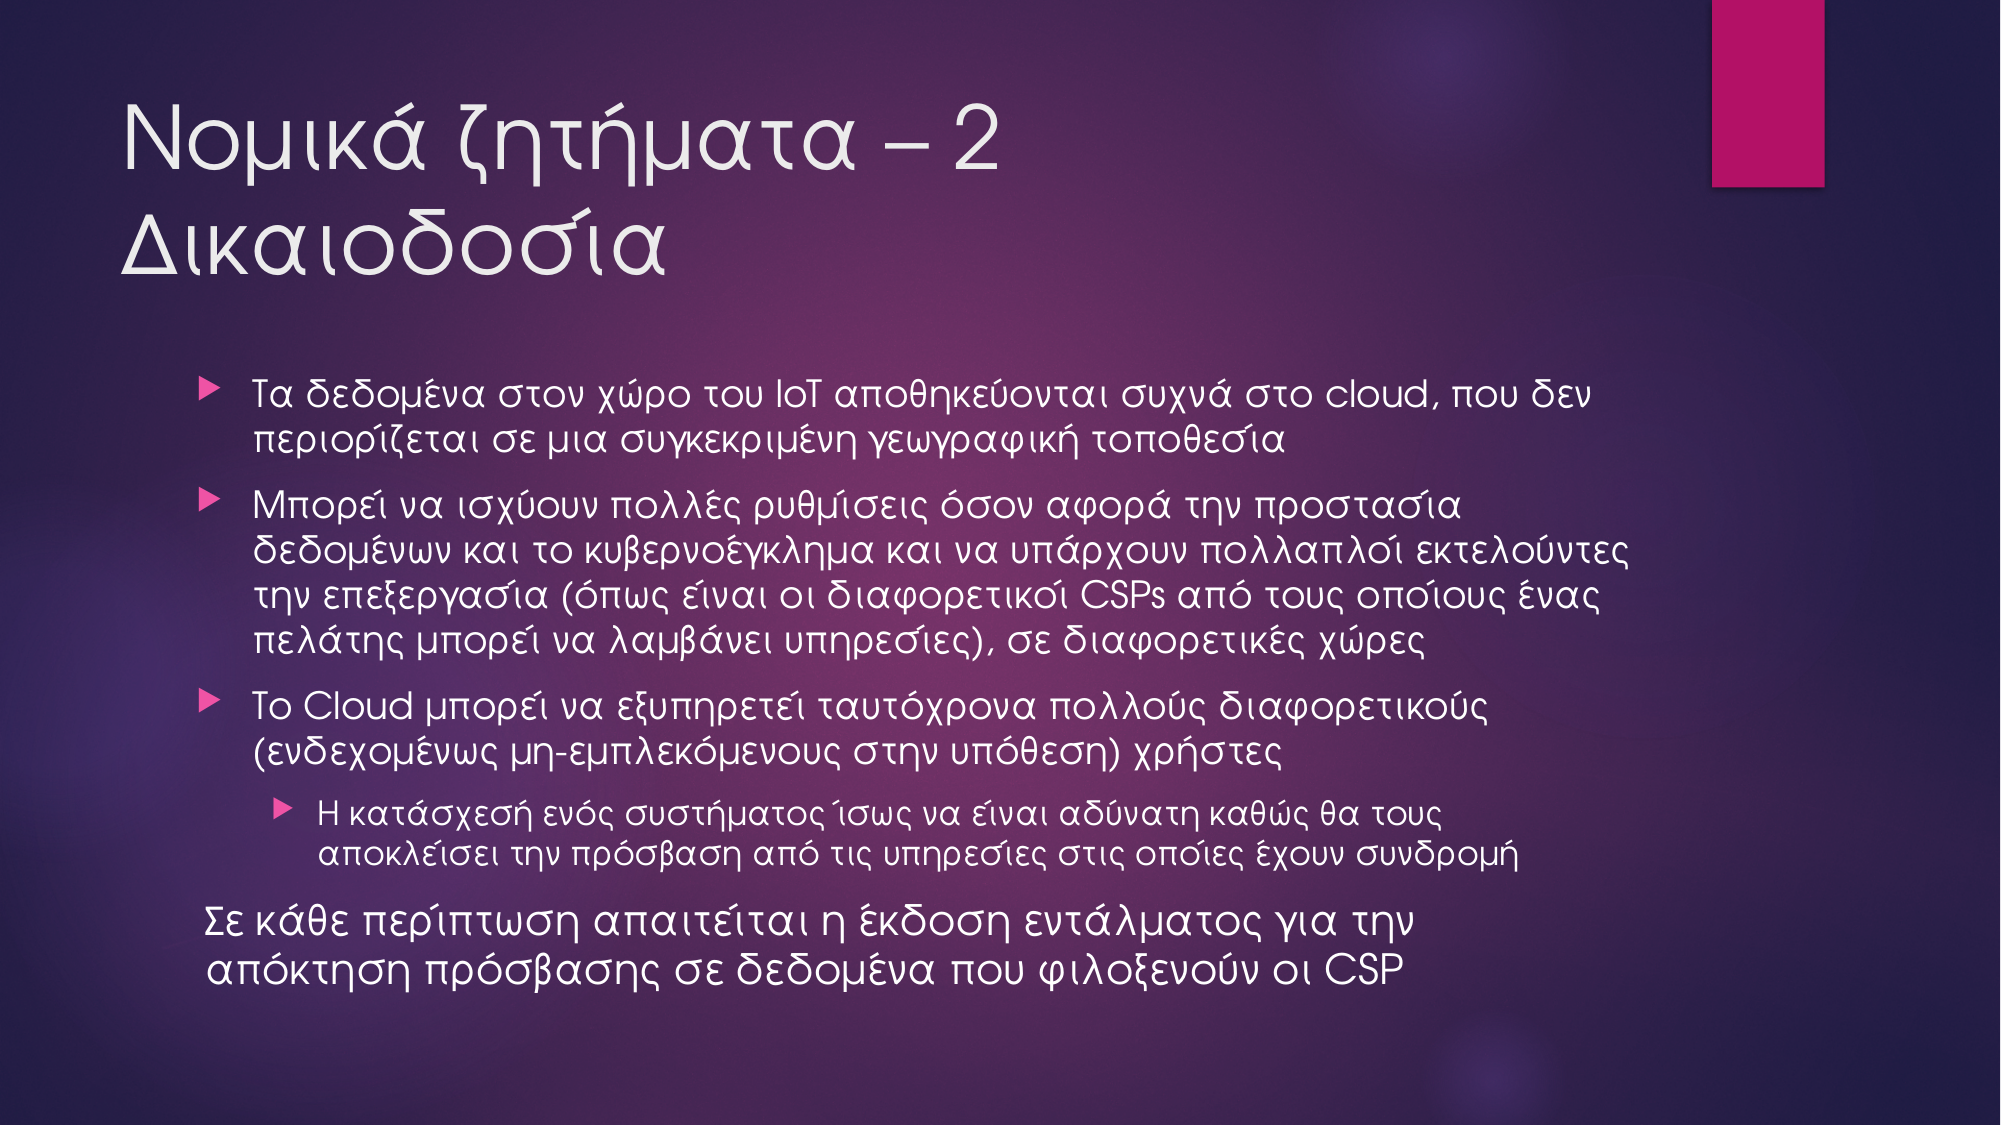

# Νομικά ζητήματα – 2 Δικαιοδοσία
Τα δεδομένα στον χώρο του IoT αποθηκεύονται συχνά στο cloud, που δεν περιορίζεται σε μια συγκεκριμένη γεωγραφική τοποθεσία
Μπορεί να ισχύουν πολλές ρυθμίσεις όσον αφορά την προστασία δεδομένων και το κυβερνοέγκλημα και να υπάρχουν πολλαπλοί εκτελούντες την επεξεργασία (όπως είναι οι διαφορετικοί CSPs από τους οποίους ένας πελάτης μπορεί να λαμβάνει υπηρεσίες), σε διαφορετικές χώρες
Το Cloud μπορεί να εξυπηρετεί ταυτόχρονα πολλούς διαφορετικούς (ενδεχομένως μη-εμπλεκόμενους στην υπόθεση) χρήστες
Η κατάσχεσή ενός συστήματος ίσως να είναι αδύνατη καθώς θα τους αποκλείσει την πρόσβαση από τις υπηρεσίες στις οποίες έχουν συνδρομή
Σε κάθε περίπτωση απαιτείται η έκδοση εντάλματος για την απόκτηση πρόσβασης σε δεδομένα που φιλοξενούν οι CSP